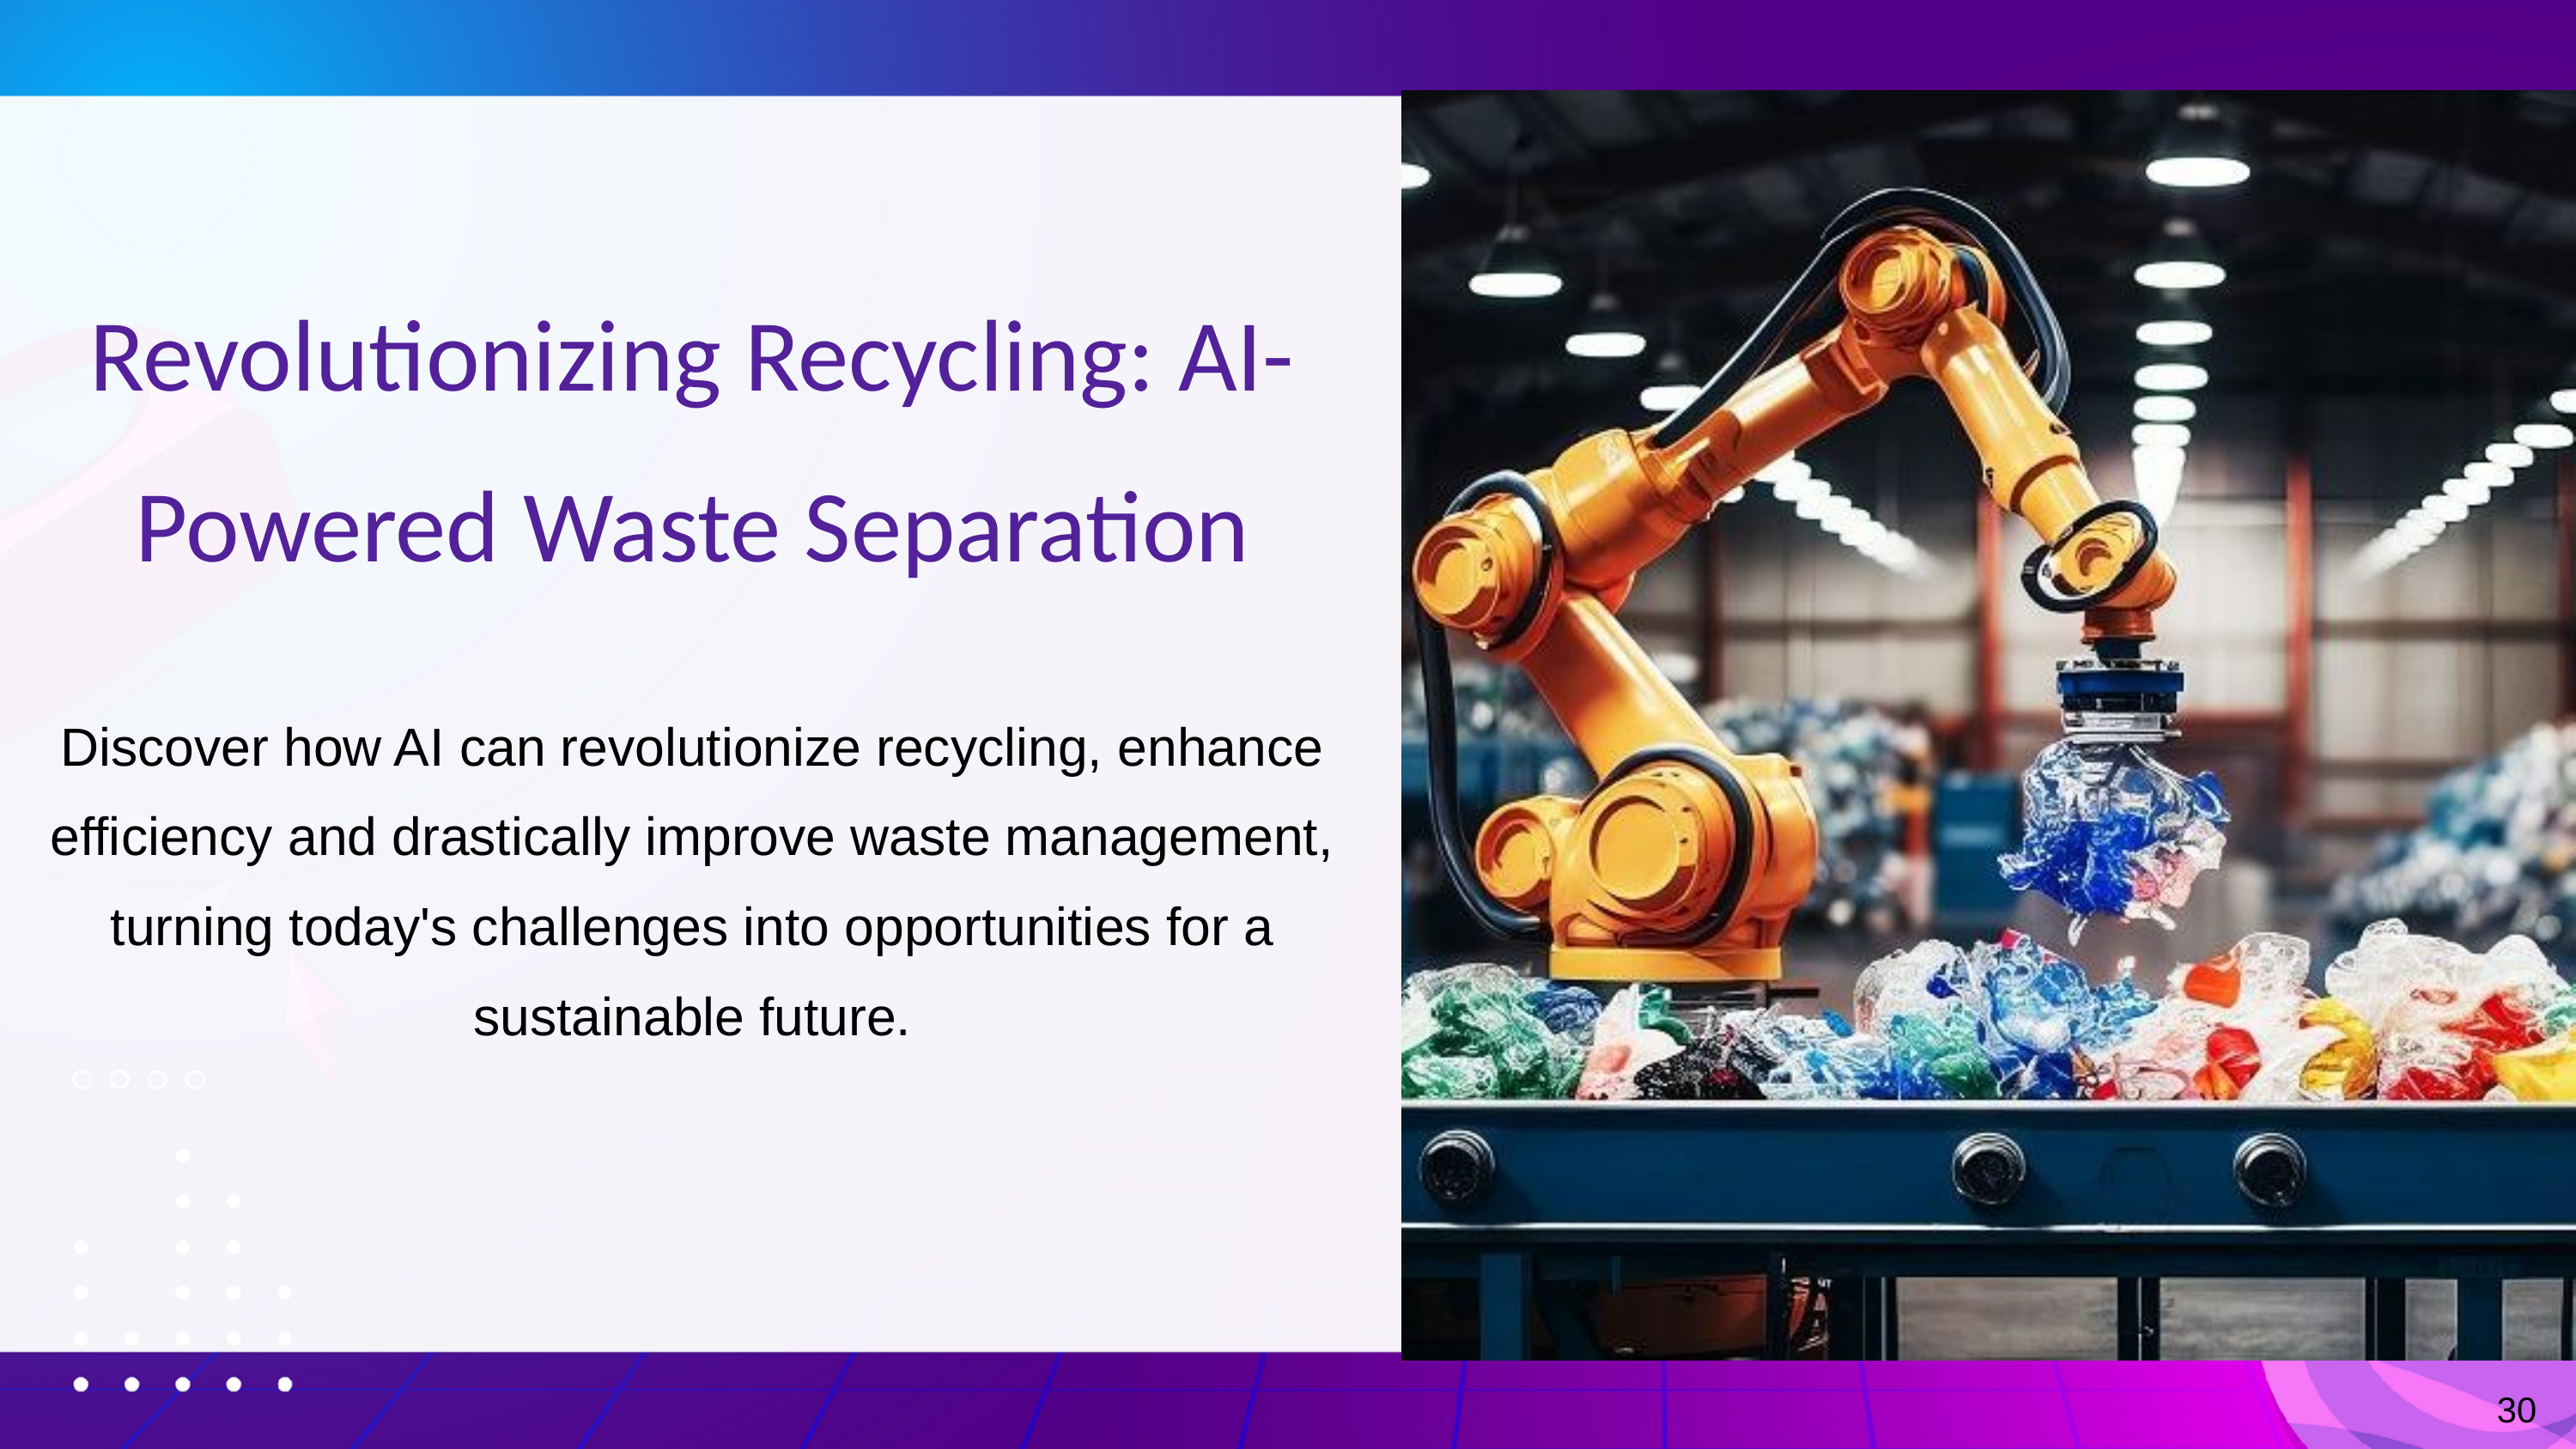

Revolutionizing Recycling: AI-Powered Waste Separation

Discover how AI can revolutionize recycling, enhance efficiency and drastically improve waste management, turning today's challenges into opportunities for a sustainable future.

30